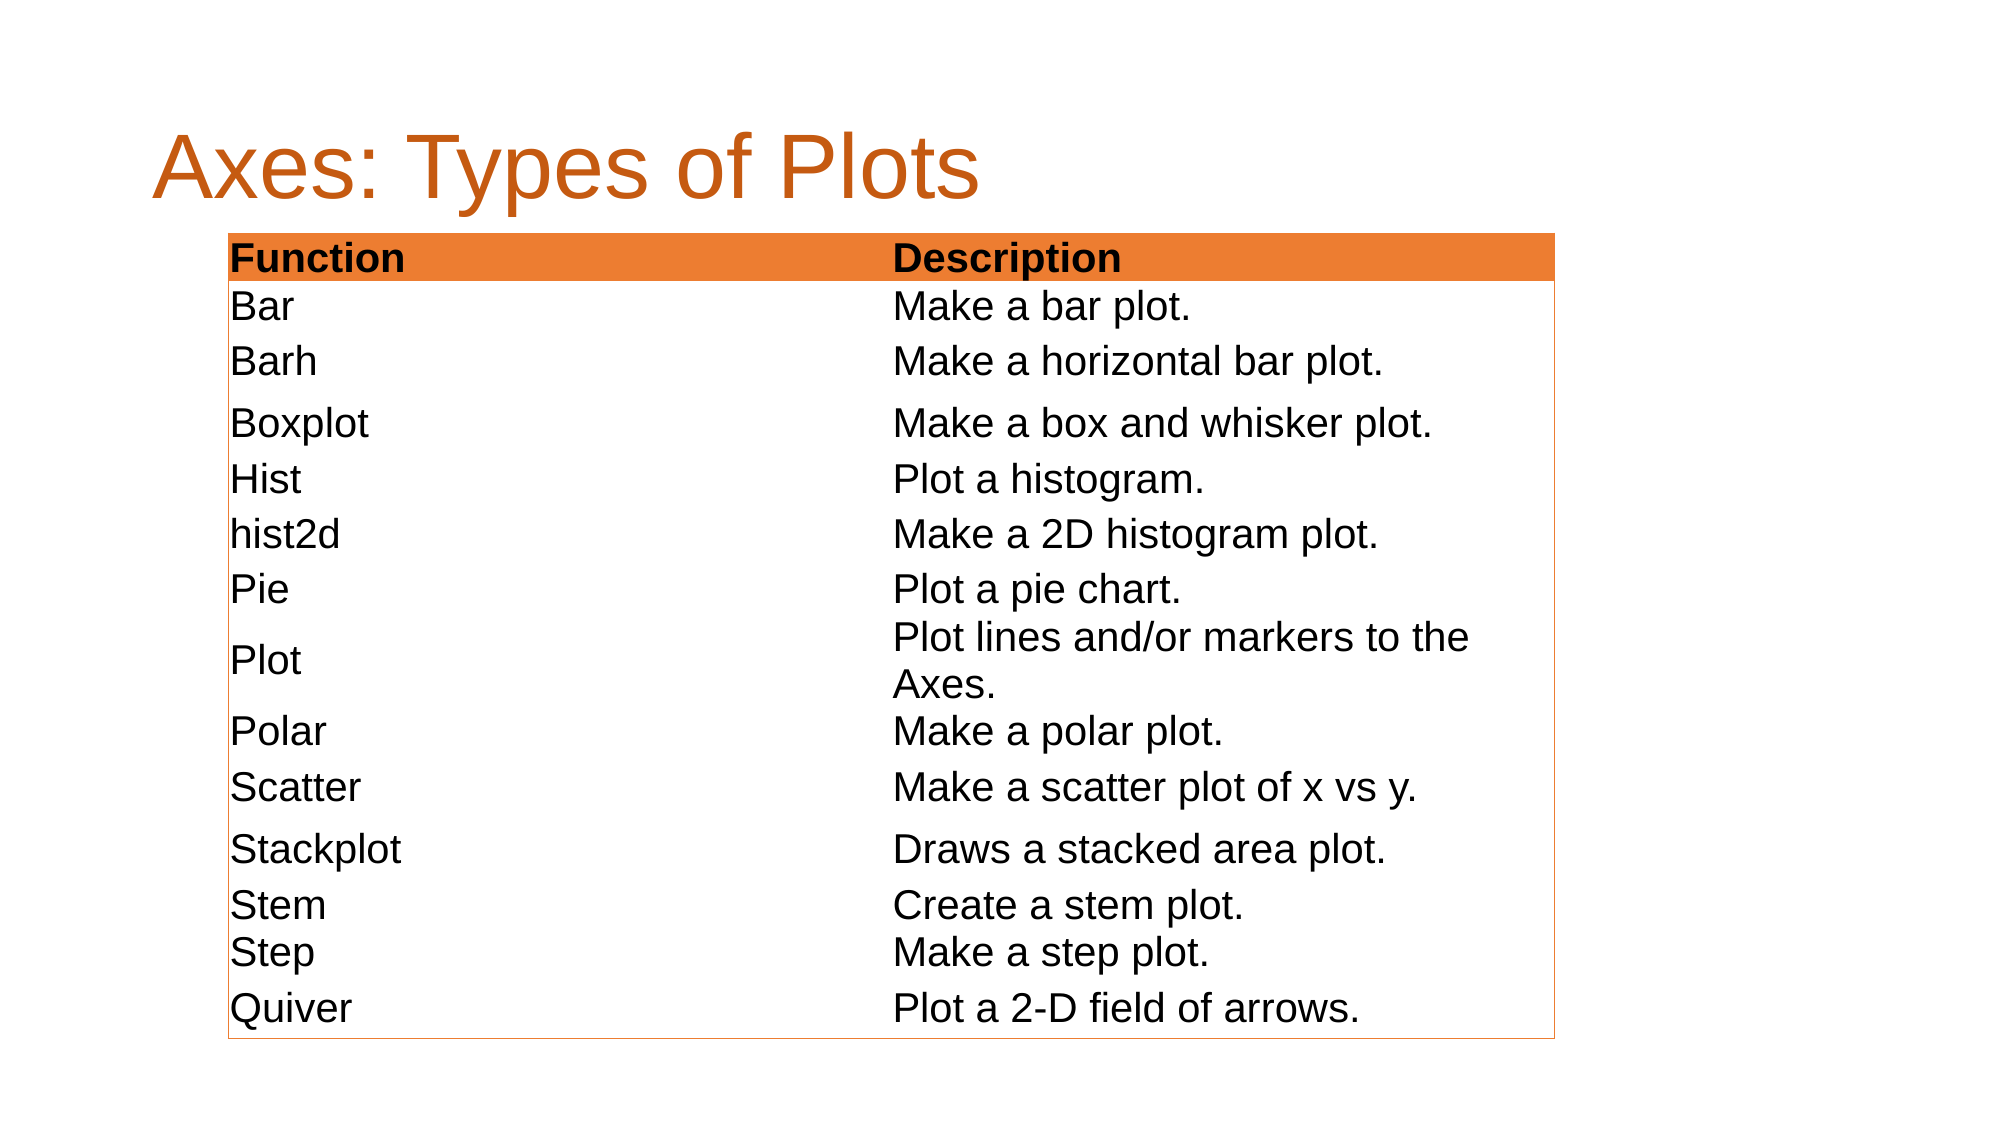

# Axes: Types of Plots
| Function | Description |
| --- | --- |
| Bar | Make a bar plot. |
| Barh | Make a horizontal bar plot. |
| Boxplot | Make a box and whisker plot. |
| Hist | Plot a histogram. |
| hist2d | Make a 2D histogram plot. |
| Pie | Plot a pie chart. |
| Plot | Plot lines and/or markers to the Axes. |
| Polar | Make a polar plot. |
| Scatter | Make a scatter plot of x vs y. |
| Stackplot | Draws a stacked area plot. |
| Stem | Create a stem plot. |
| Step | Make a step plot. |
| Quiver | Plot a 2-D field of arrows. |